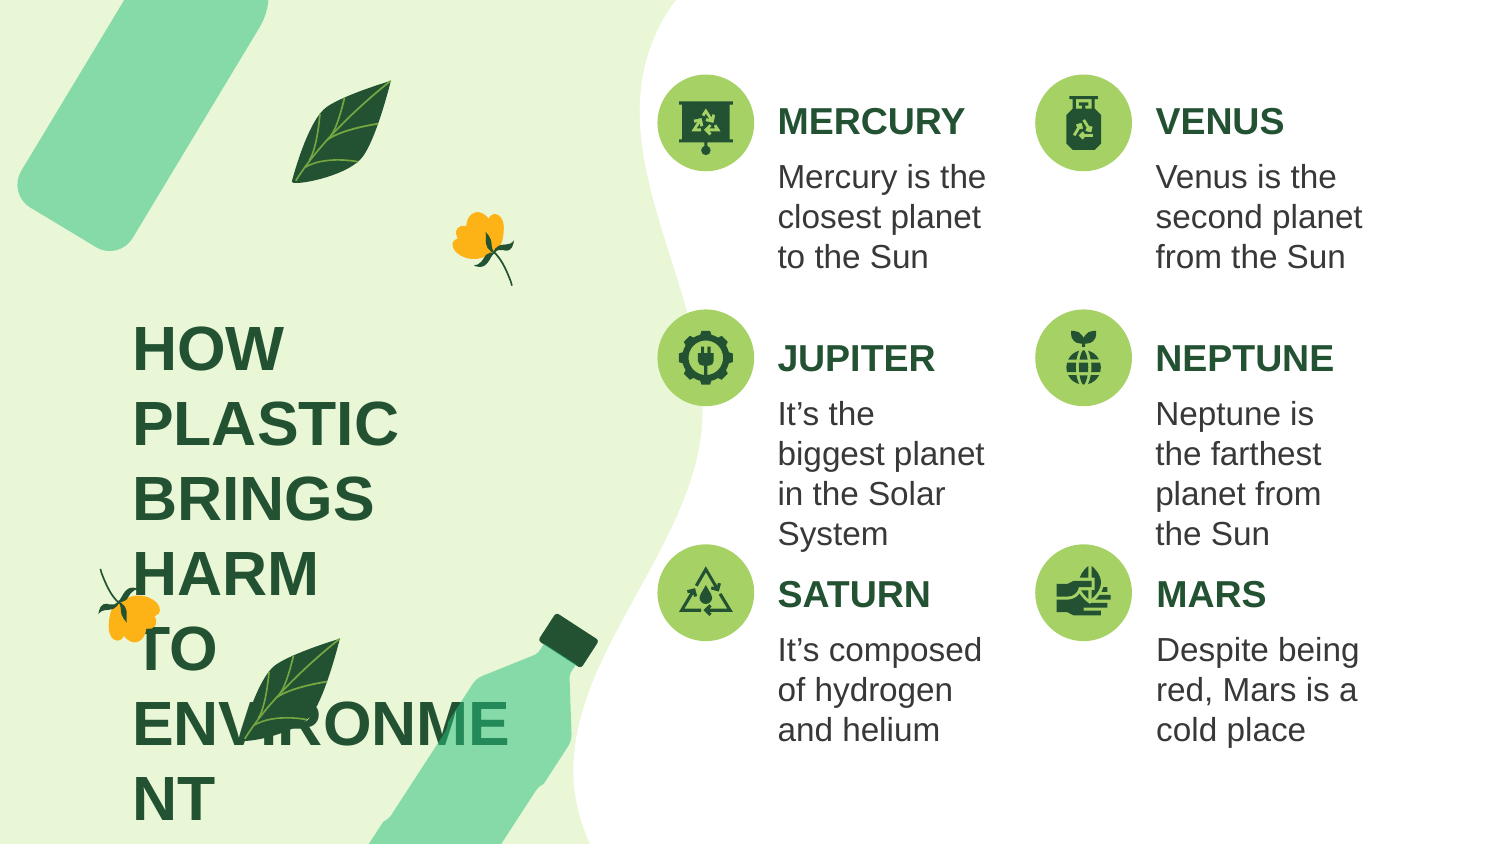

# MERCURY
VENUS

Venus is the second planet from the Sun
Mercury is the closest planet to the Sun

HOW PLASTIC BRINGS HARM
TO ENVIRONMENT

NEPTUNE
JUPITER

Neptune is the farthest planet from the Sun
It’s the biggest planet in the Solar System

MARS
SATURN

Despite being red, Mars is a cold place
It’s composed of hydrogen and helium